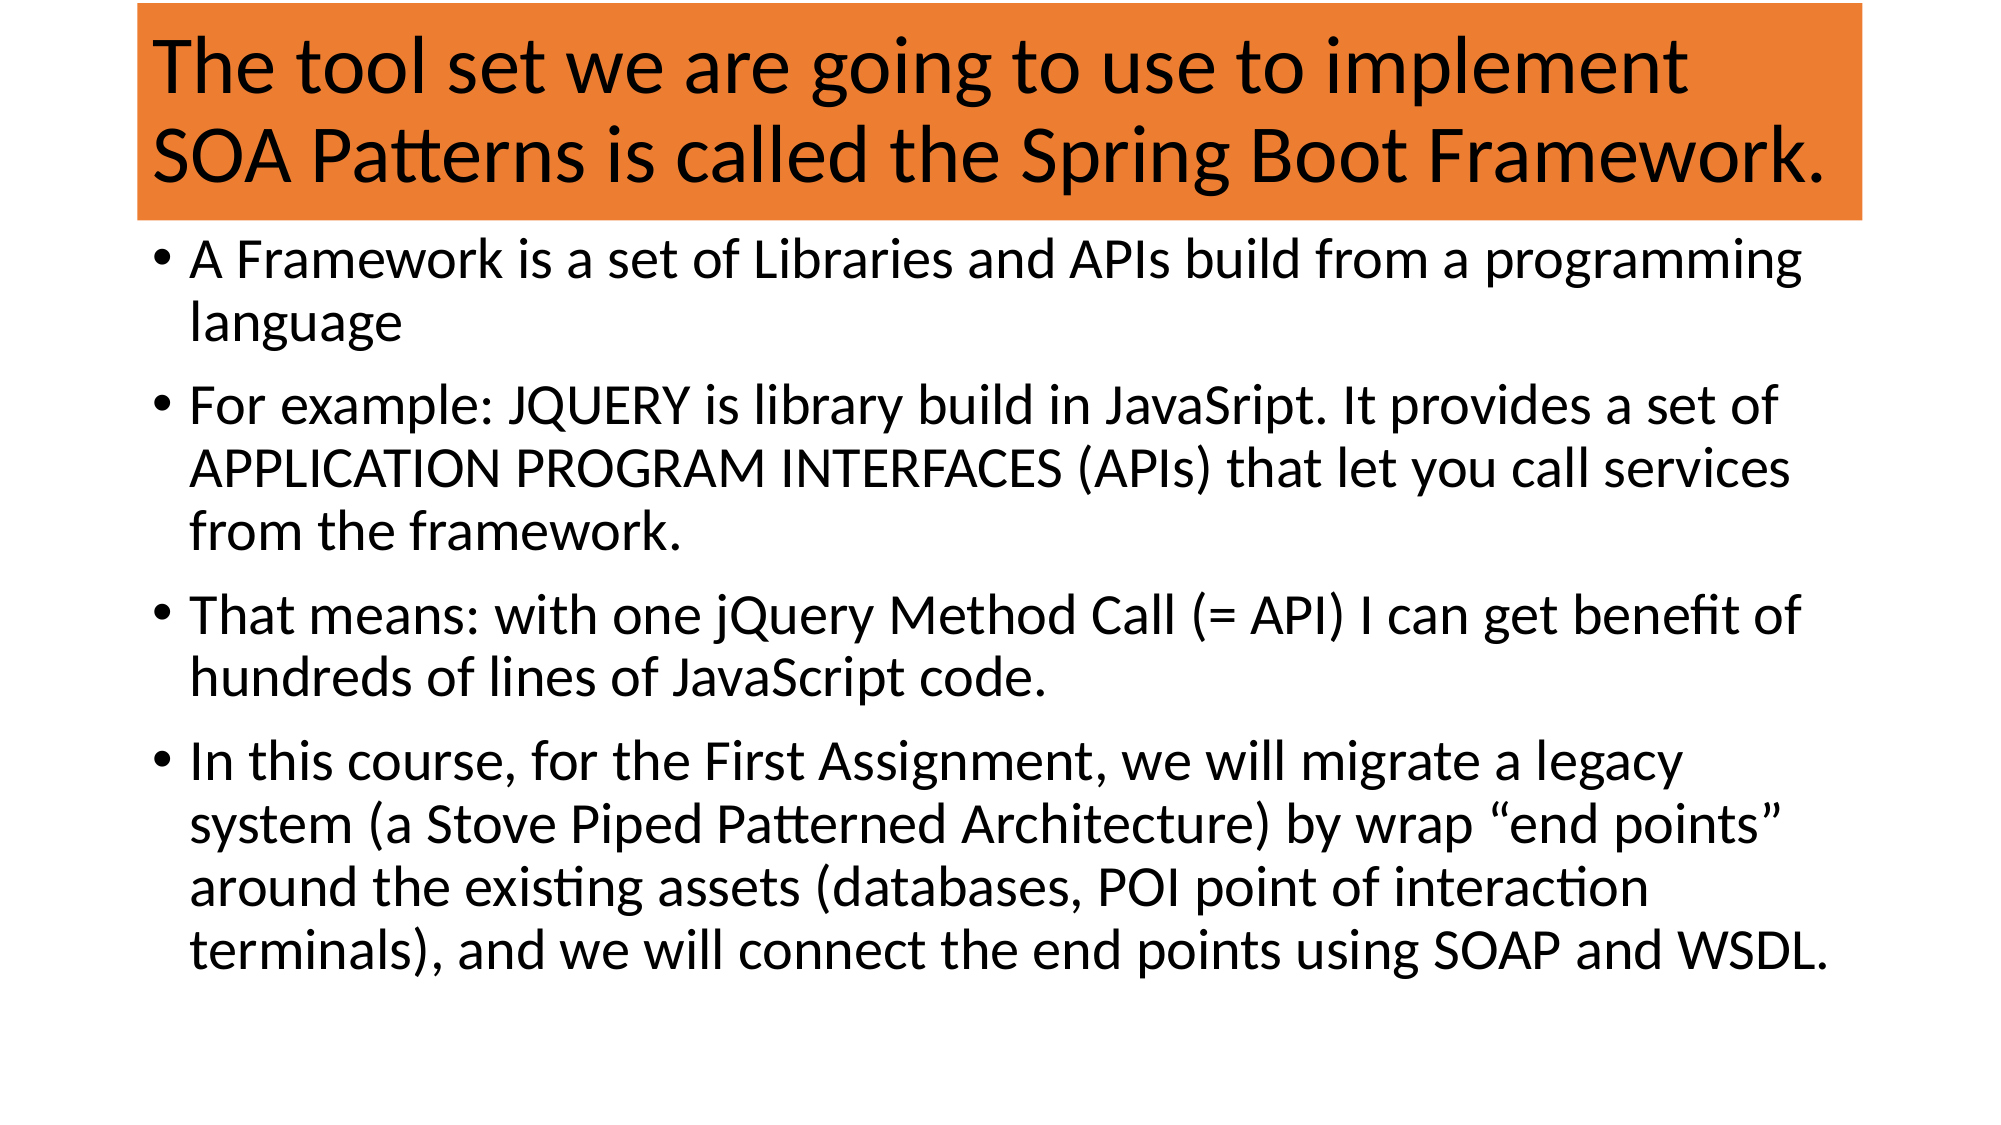

# The tool set we are going to use to implement SOA Patterns is called the Spring Boot Framework.
A Framework is a set of Libraries and APIs build from a programming language
For example: JQUERY is library build in JavaSript. It provides a set of APPLICATION PROGRAM INTERFACES (APIs) that let you call services from the framework.
That means: with one jQuery Method Call (= API) I can get benefit of hundreds of lines of JavaScript code.
In this course, for the First Assignment, we will migrate a legacy system (a Stove Piped Patterned Architecture) by wrap “end points” around the existing assets (databases, POI point of interaction terminals), and we will connect the end points using SOAP and WSDL.